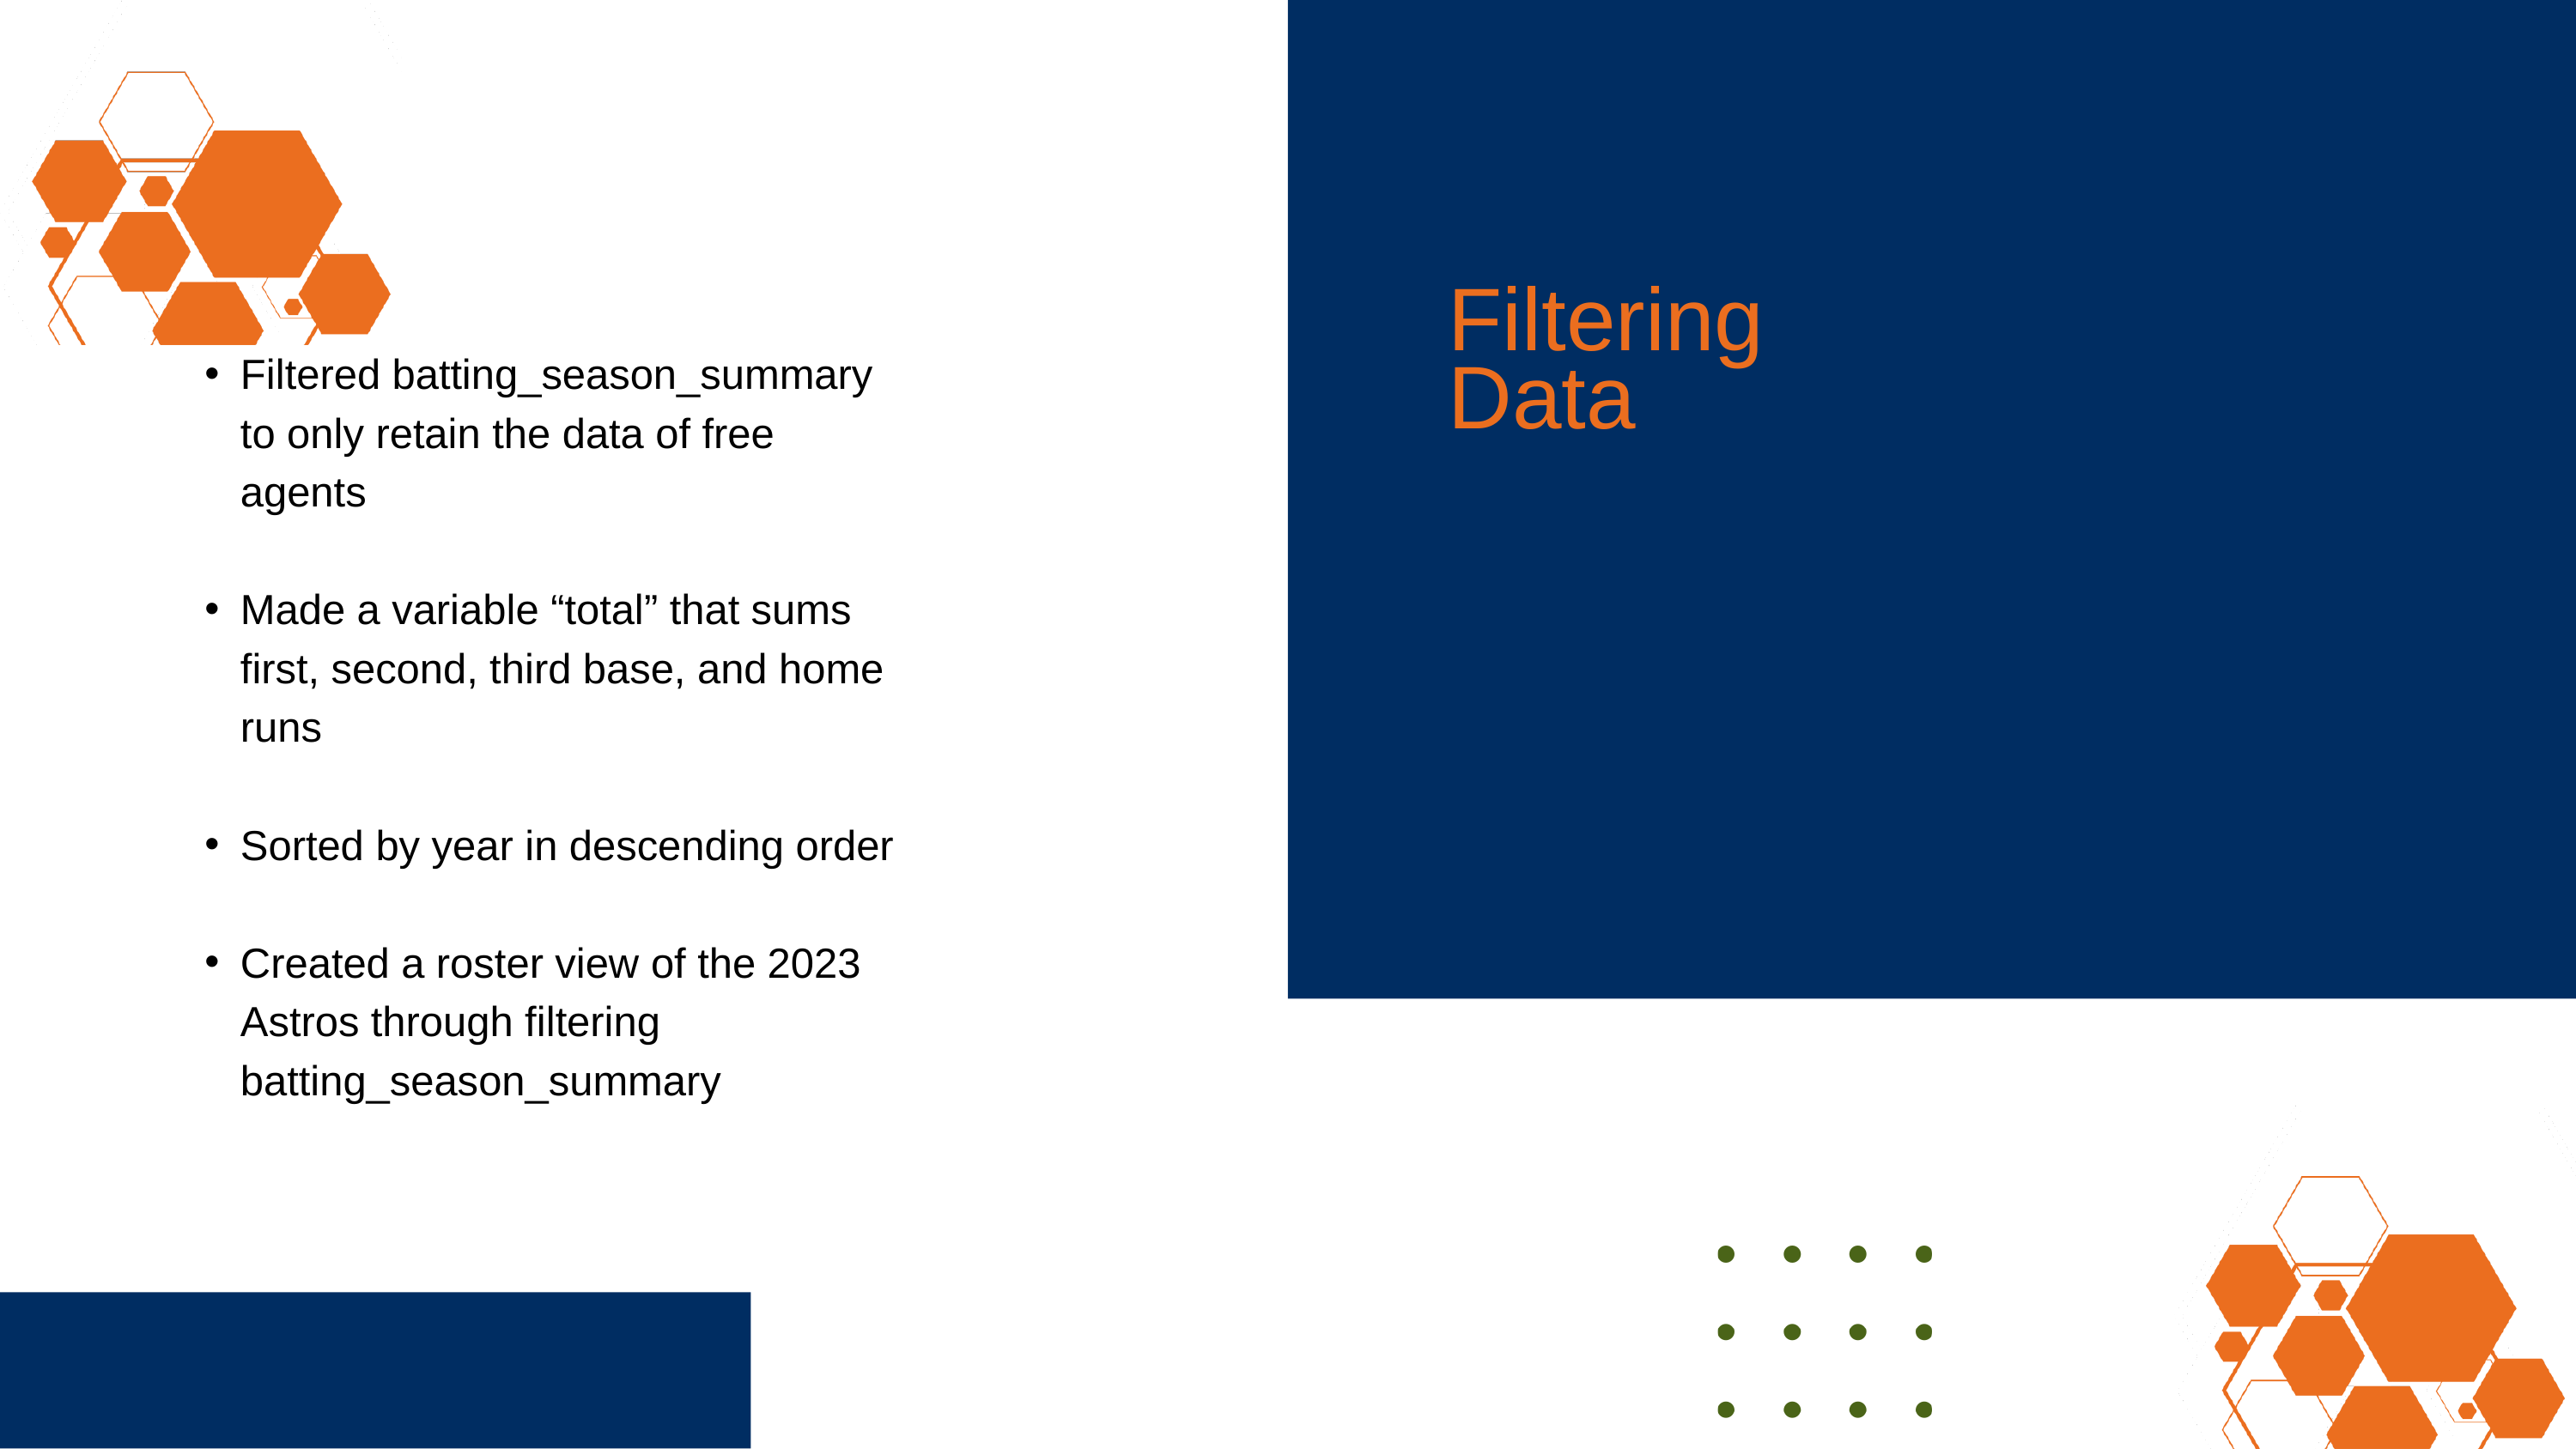

Filtering
Data
Filtered batting_season_summary to only retain the data of free agents

Made a variable “total” that sums first, second, third base, and home runs

Sorted by year in descending order

Created a roster view of the 2023 Astros through filtering batting_season_summary